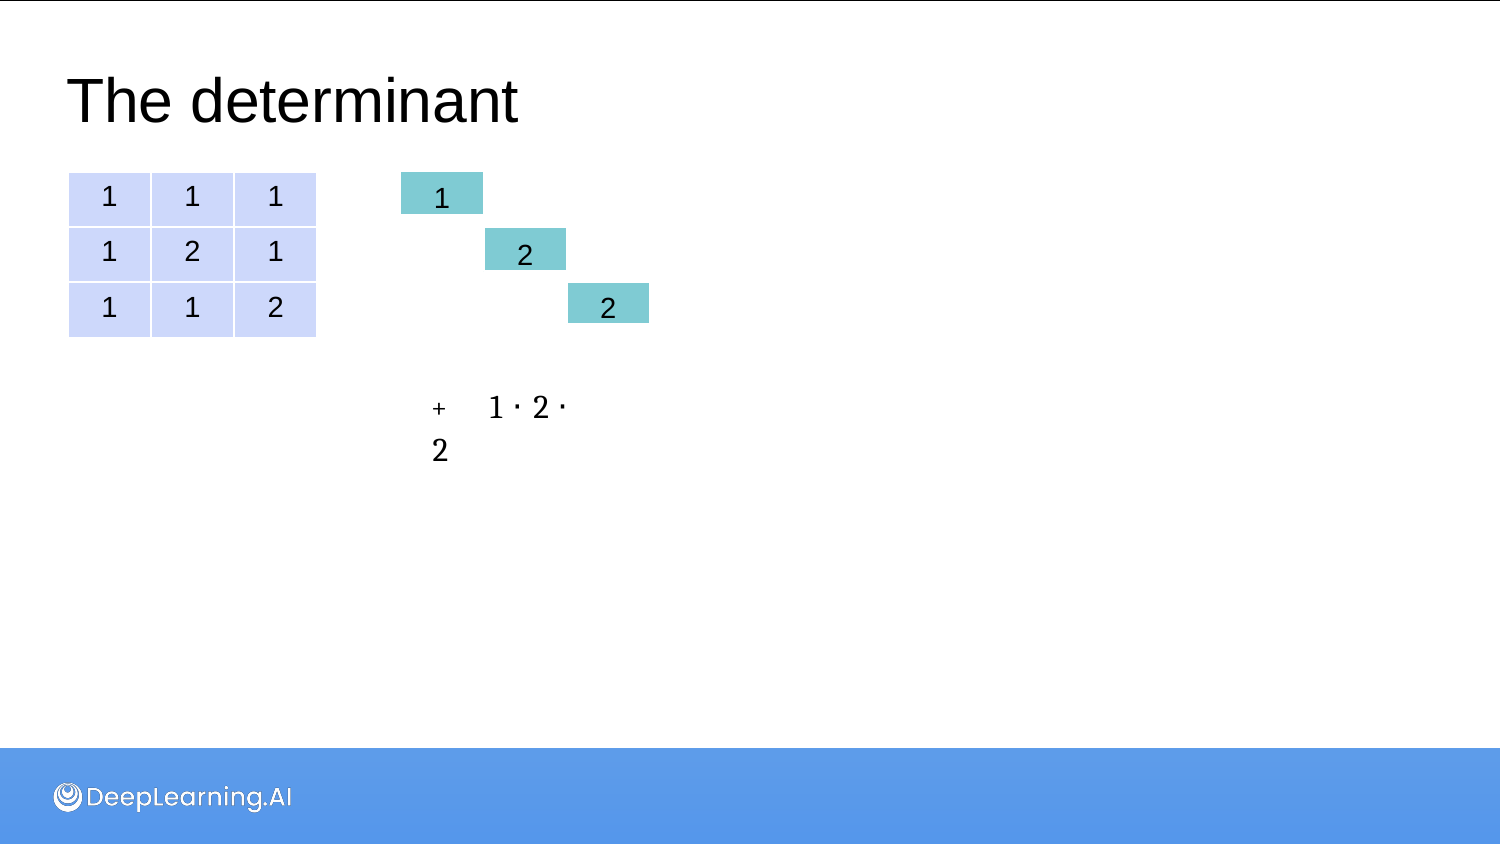

# The determinant
1
| 1 | 1 | 1 |
| --- | --- | --- |
| 1 | 2 | 1 |
| 1 | 1 | 2 |
2
2
+   1 ⋅ 2 ⋅ 2